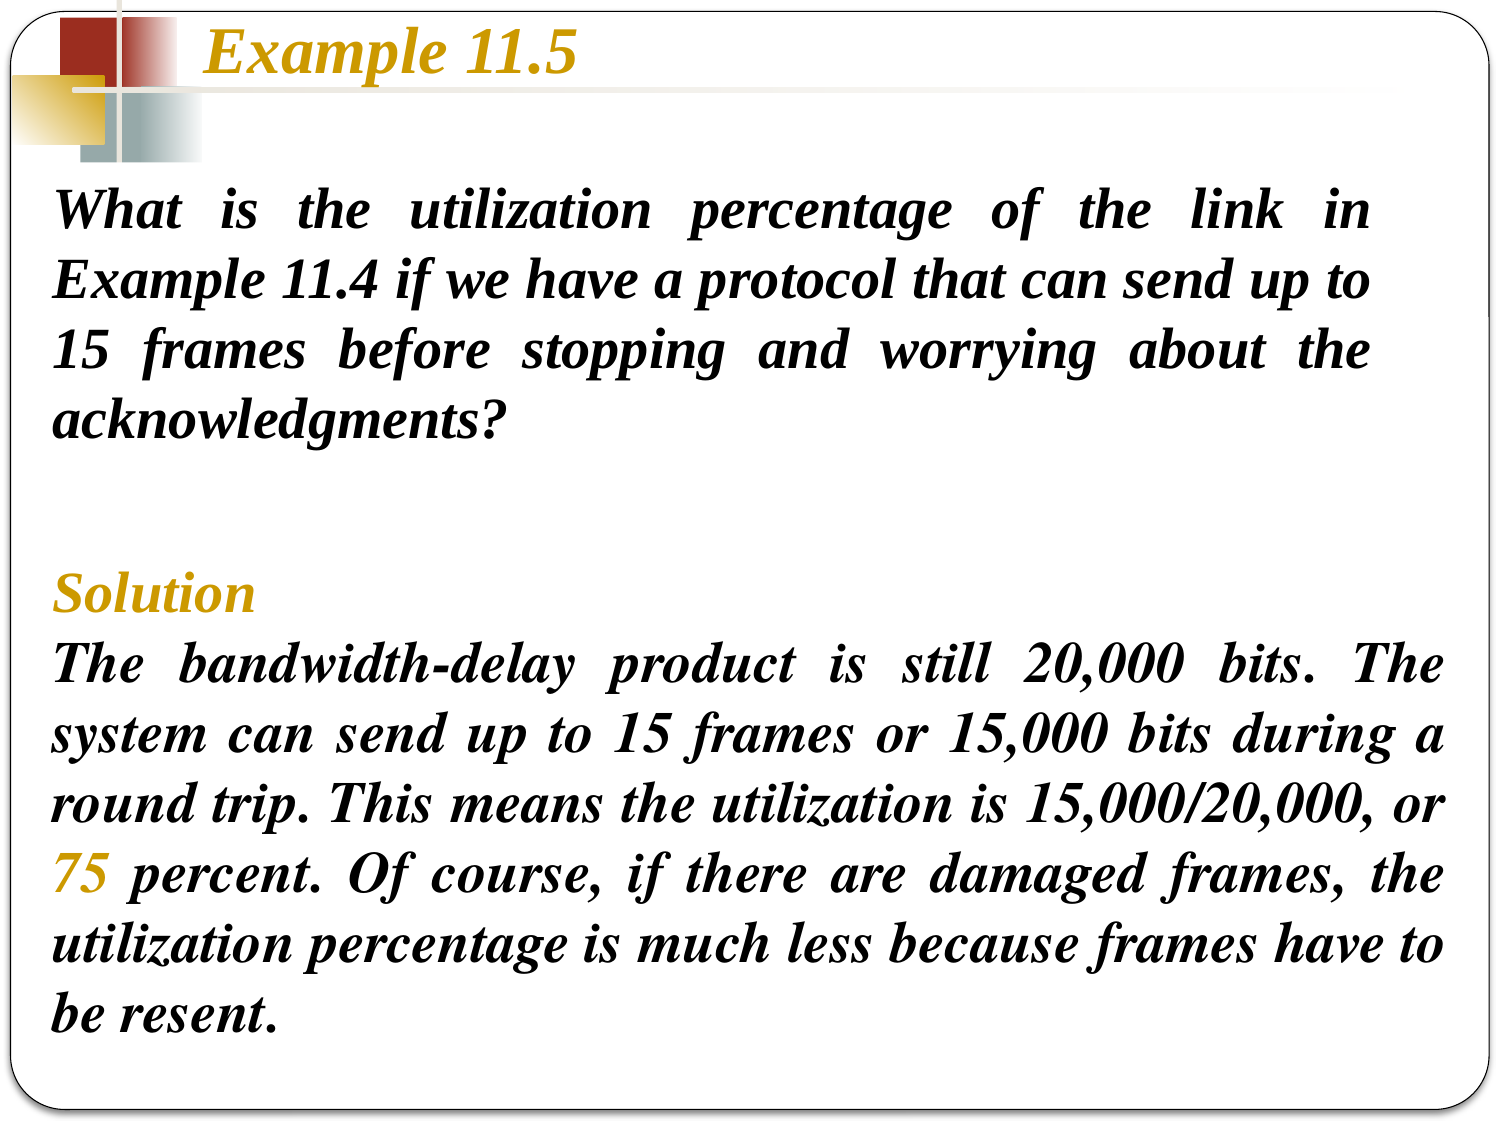

Example 11.5

What is the utilization percentage of the link in Example 11.4 if we have a protocol that can send up to 15 frames before stopping and worrying about the acknowledgments?
Solution
The bandwidth-delay product is still 20,000 bits. The system can send up to 15 frames or 15,000 bits during a round trip. This means the utilization is 15,000/20,000, or 75 percent. Of course, if there are damaged frames, the utilization percentage is much less because frames have to be resent.
11.70